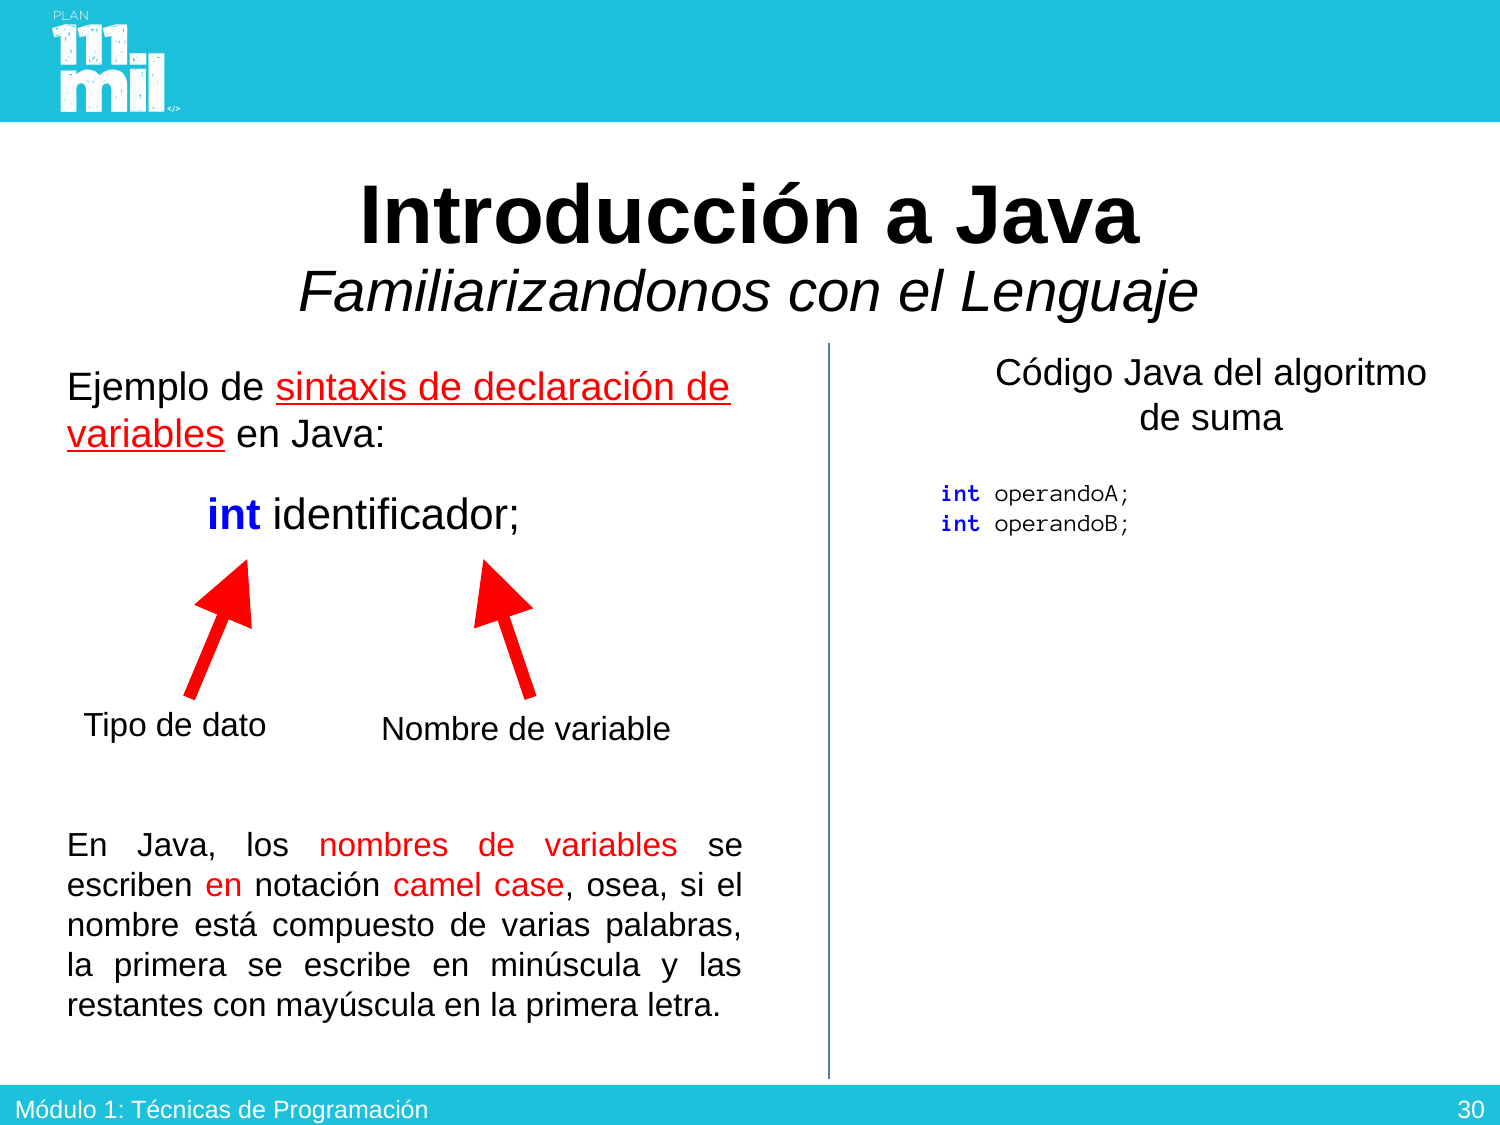

# Introducción a Java Familiarizandonos con el Lenguaje
Código Java del algoritmo
de suma
Ejemplo de sintaxis de declaración de variables en Java:
int operandoA;
int operandoB;
int identificador;
Tipo de dato
Nombre de variable
En Java, los nombres de variables se escriben en notación camel case, osea, si el nombre está compuesto de varias palabras, la primera se escribe en minúscula y las restantes con mayúscula en la primera letra.
30
Módulo 1: Técnicas de Programación